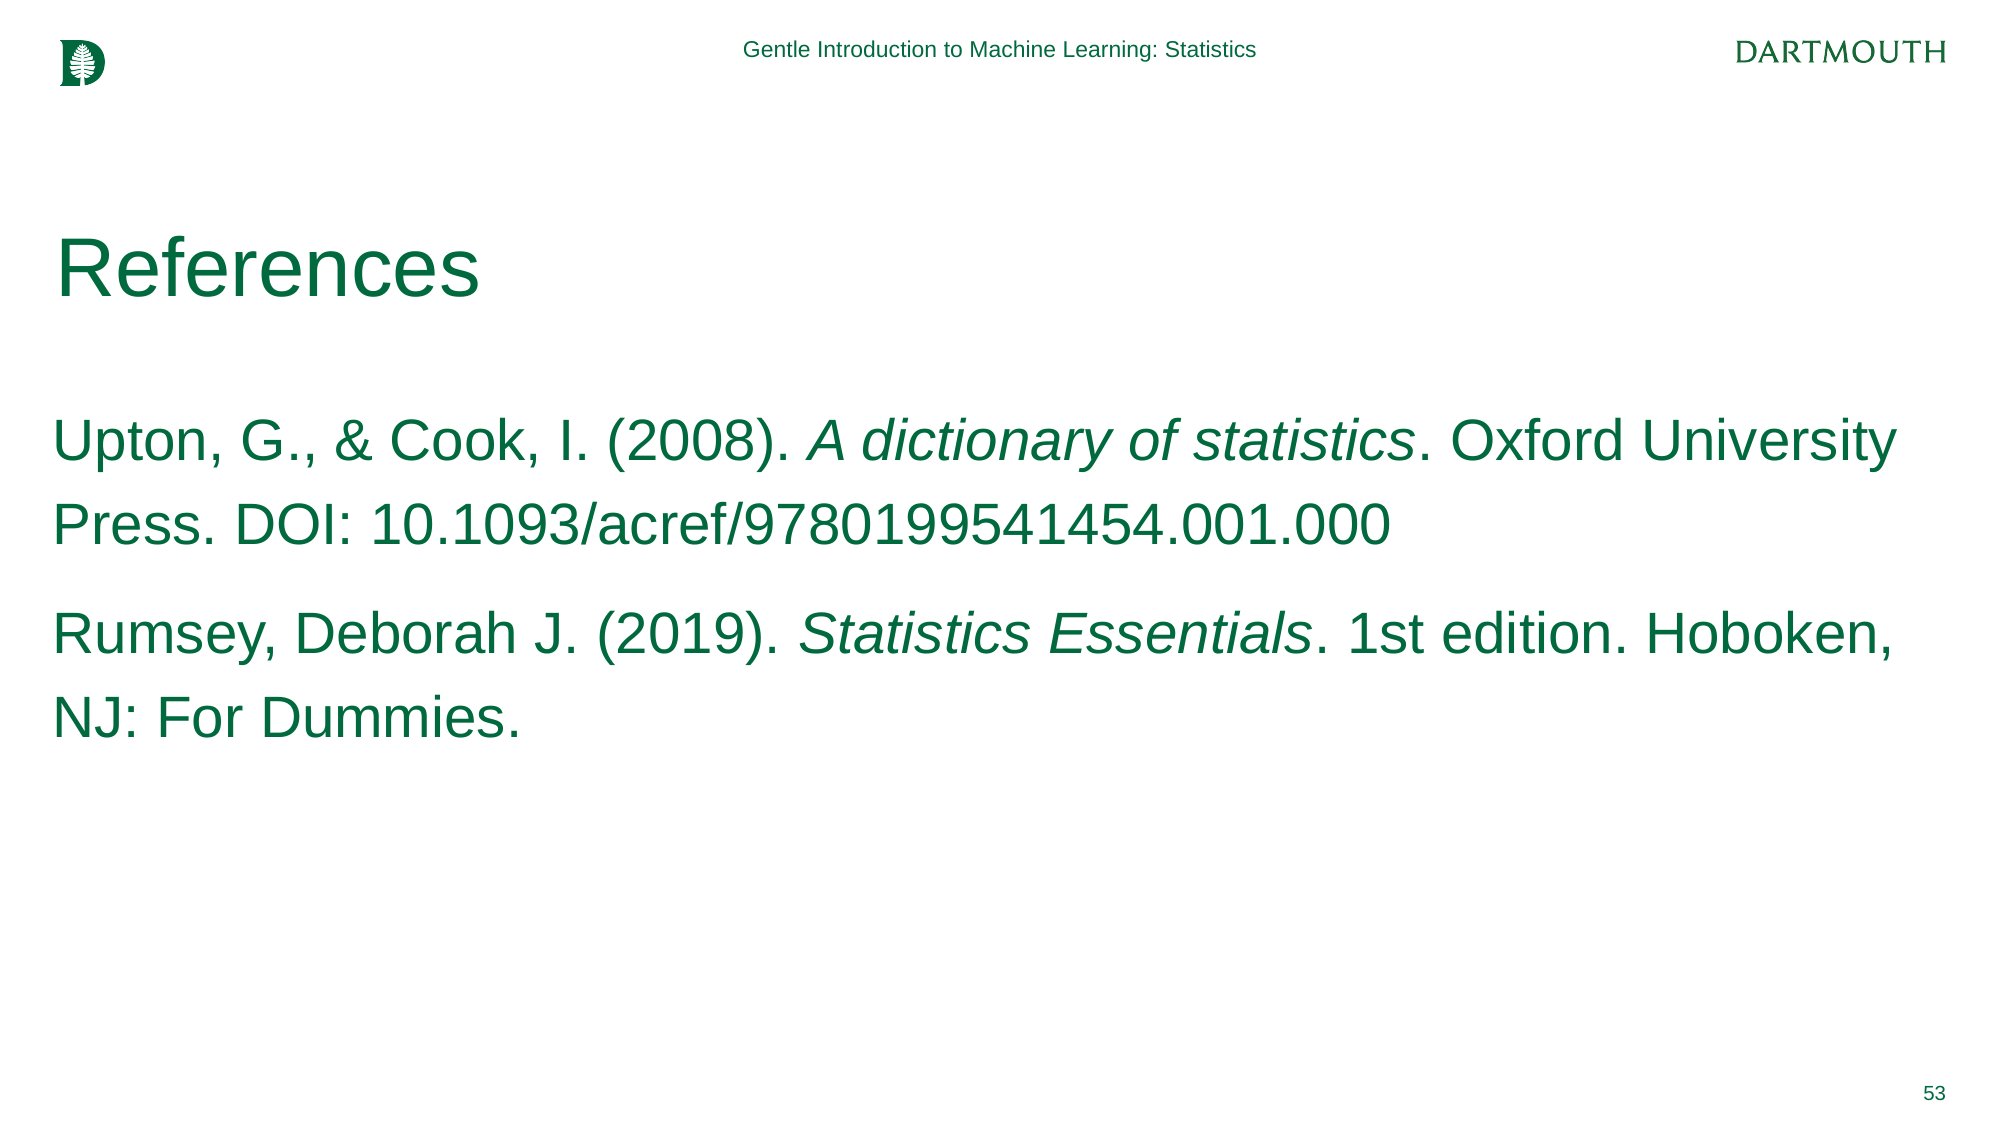

Gentle Introduction to Machine Learning: Statistics
# References
Upton, G., & Cook, I. (2008). A dictionary of statistics. Oxford University Press. DOI: 10.1093/acref/9780199541454.001.000
Rumsey, Deborah J. (2019). Statistics Essentials. 1st edition. Hoboken, NJ: For Dummies.

53